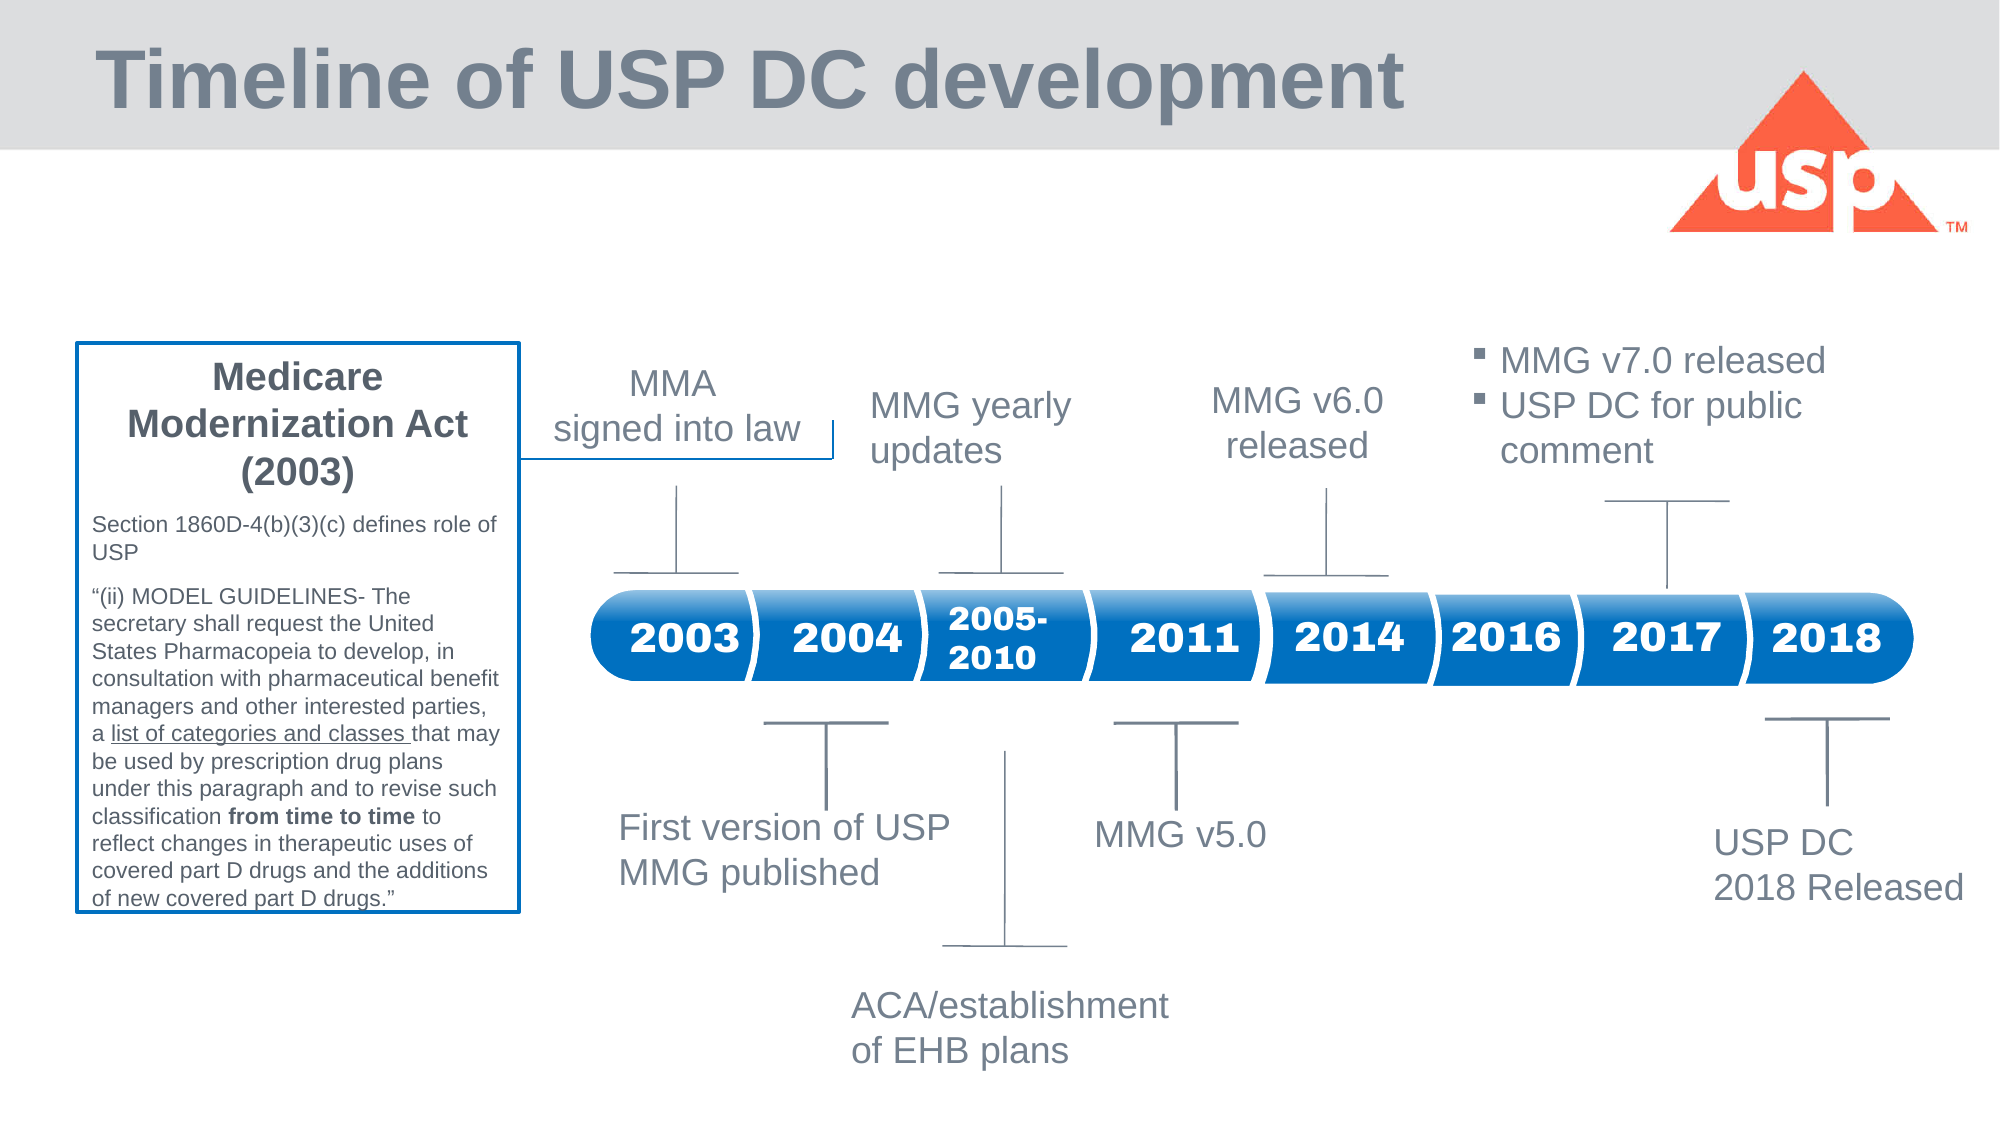

# Timeline of USP DC development
MMG v7.0 released
USP DC for public comment
Medicare Modernization Act (2003)
Section 1860D-4(b)(3)(c) defines role of USP
“(ii) MODEL GUIDELINES- The secretary shall request the United States Pharmacopeia to develop, in consultation with pharmaceutical benefit managers and other interested parties, a list of categories and classes that may be used by prescription drug plans under this paragraph and to revise such classification from time to time to reflect changes in therapeutic uses of covered part D drugs and the additions of new covered part D drugs.”
MMA
signed into law
MMG v6.0 released
MMG yearly updates

2005-
2010

2016
2017
2014
2003
2004
2011
2018
First version of USP MMG published
MMG v5.0
USP DC
2018 Released
ACA/establishment of EHB plans